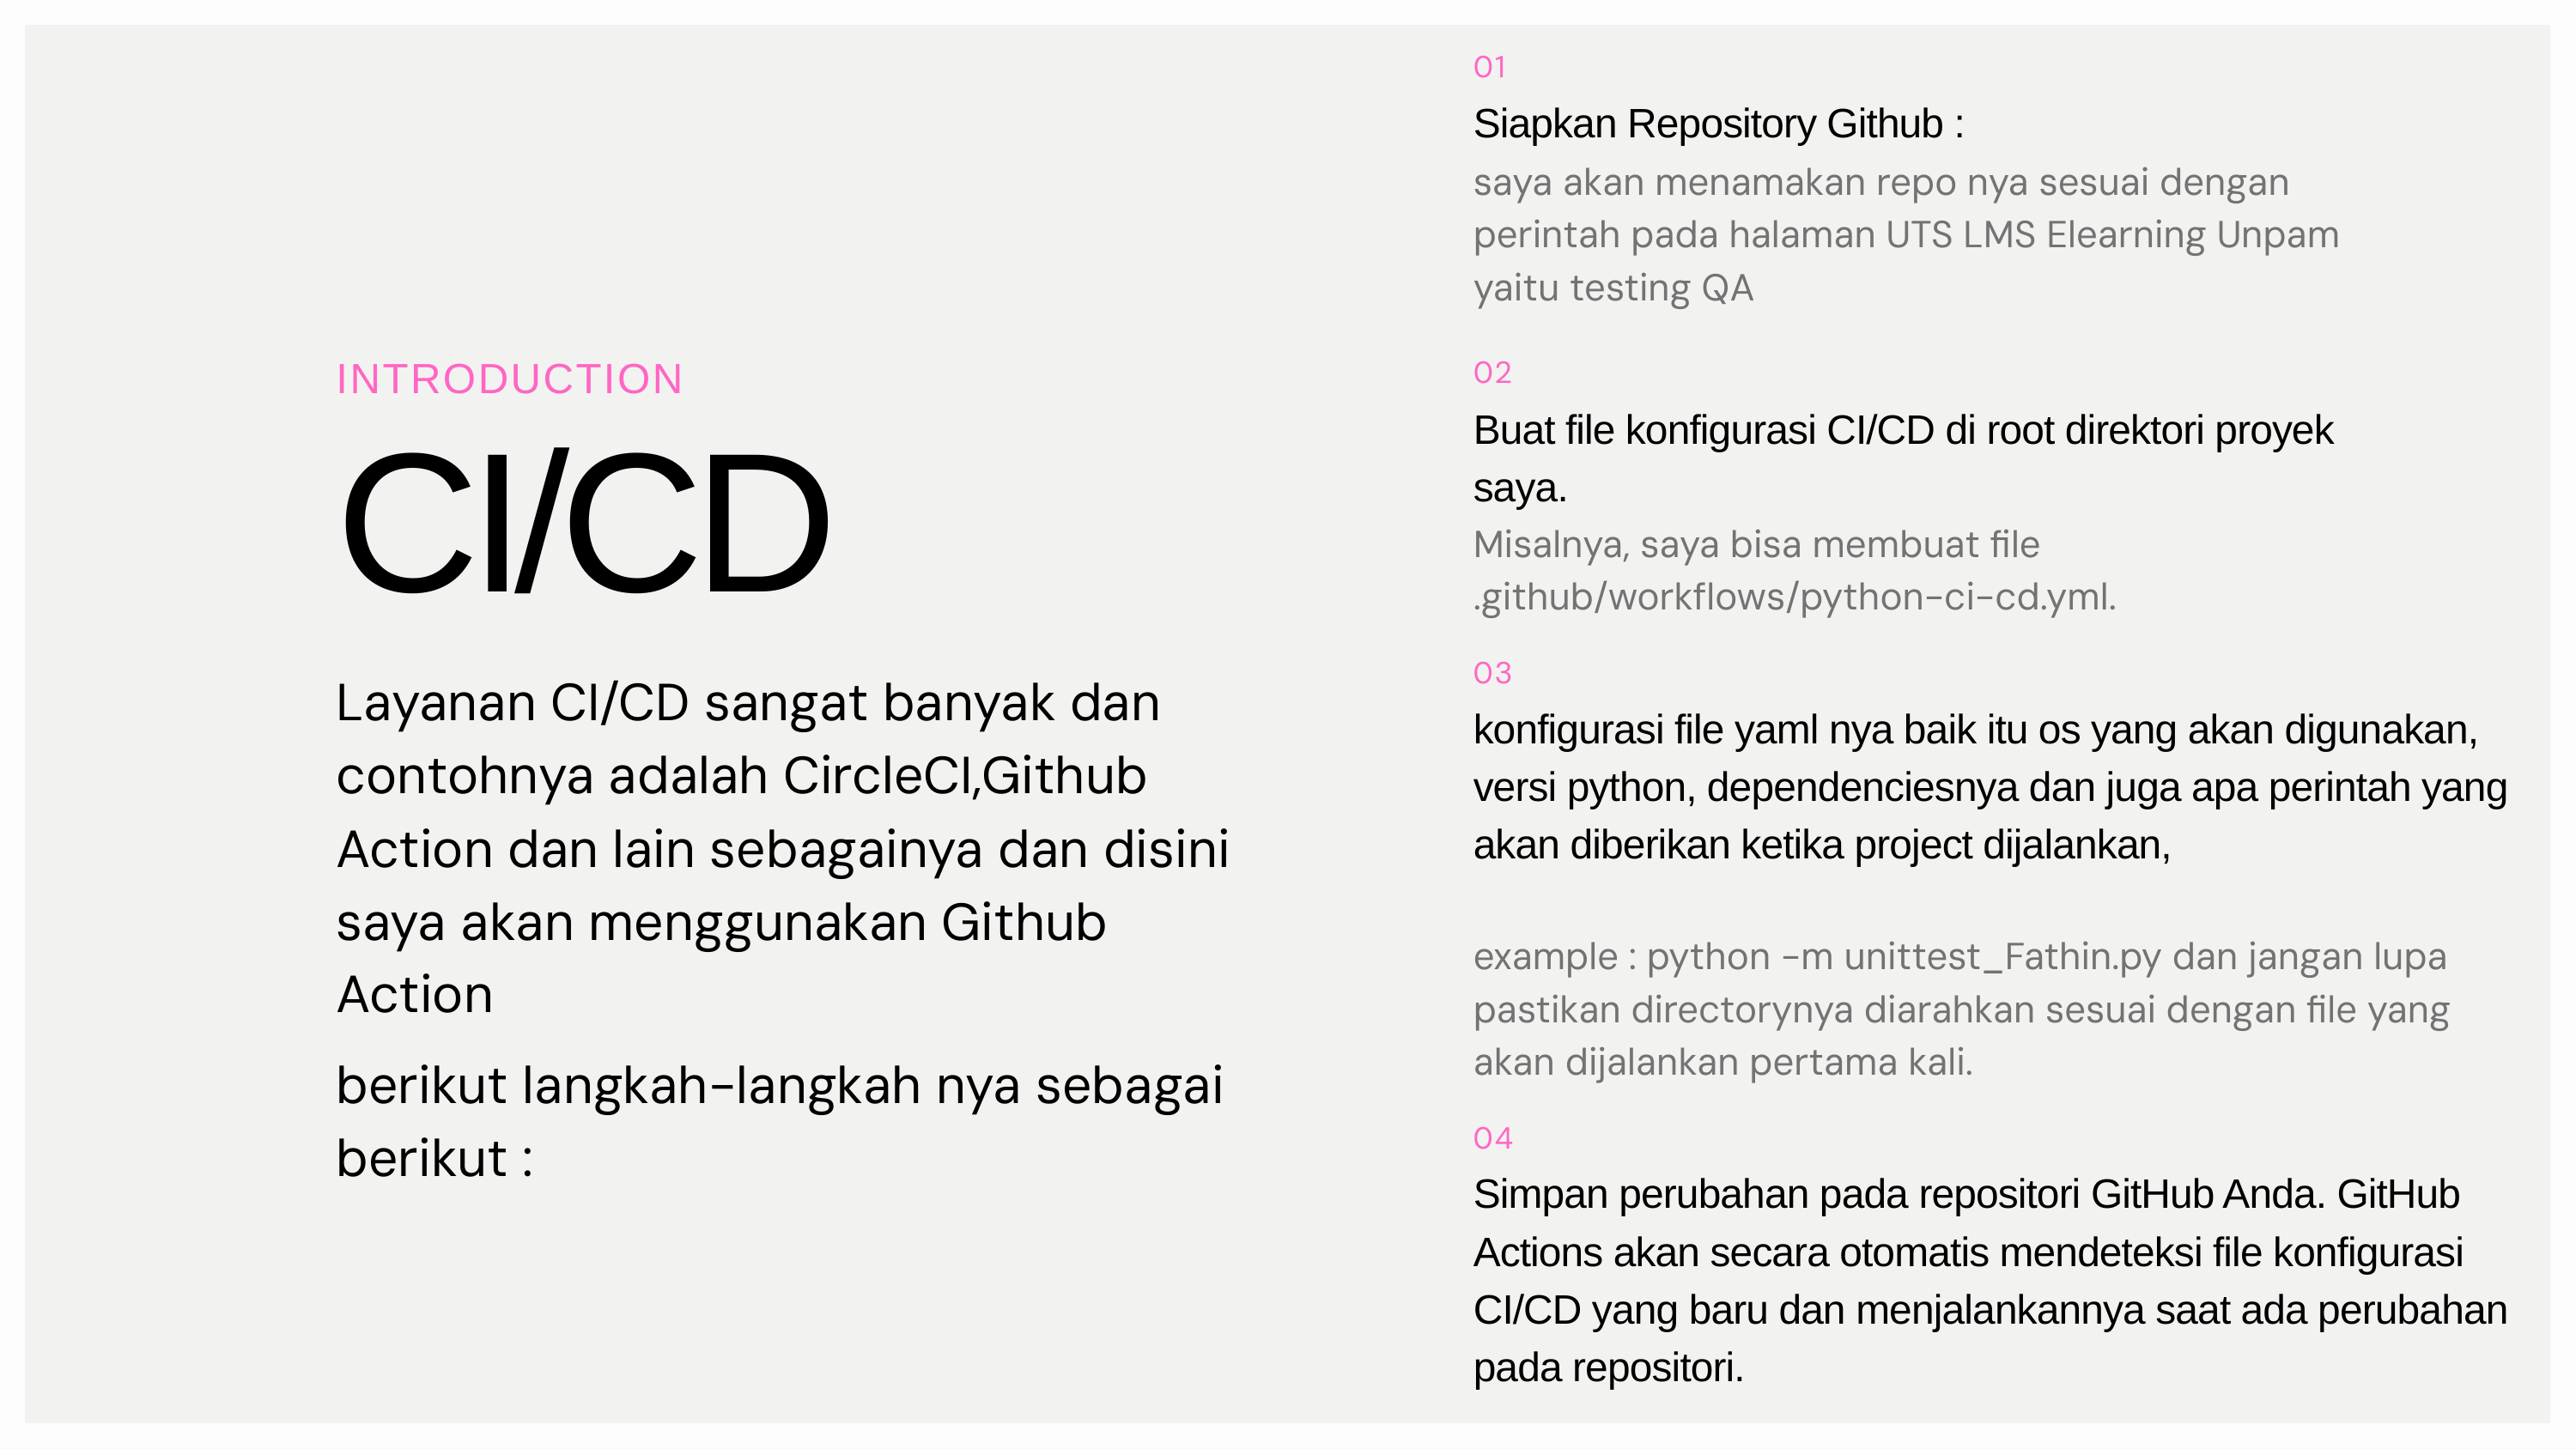

01
Siapkan Repository Github :
saya akan menamakan repo nya sesuai dengan perintah pada halaman UTS LMS Elearning Unpam yaitu testing QA
INTRODUCTION
02
Buat file konfigurasi CI/CD di root direktori proyek saya.
Misalnya, saya bisa membuat file .github/workflows/python-ci-cd.yml.
CI/CD
03
konfigurasi file yaml nya baik itu os yang akan digunakan, versi python, dependenciesnya dan juga apa perintah yang akan diberikan ketika project dijalankan,
example : python -m unittest_Fathin.py dan jangan lupa pastikan directorynya diarahkan sesuai dengan file yang akan dijalankan pertama kali.
Layanan CI/CD sangat banyak dan contohnya adalah CircleCI,Github Action dan lain sebagainya dan disini saya akan menggunakan Github Action
berikut langkah-langkah nya sebagai berikut :
04
Simpan perubahan pada repositori GitHub Anda. GitHub Actions akan secara otomatis mendeteksi file konfigurasi CI/CD yang baru dan menjalankannya saat ada perubahan pada repositori.